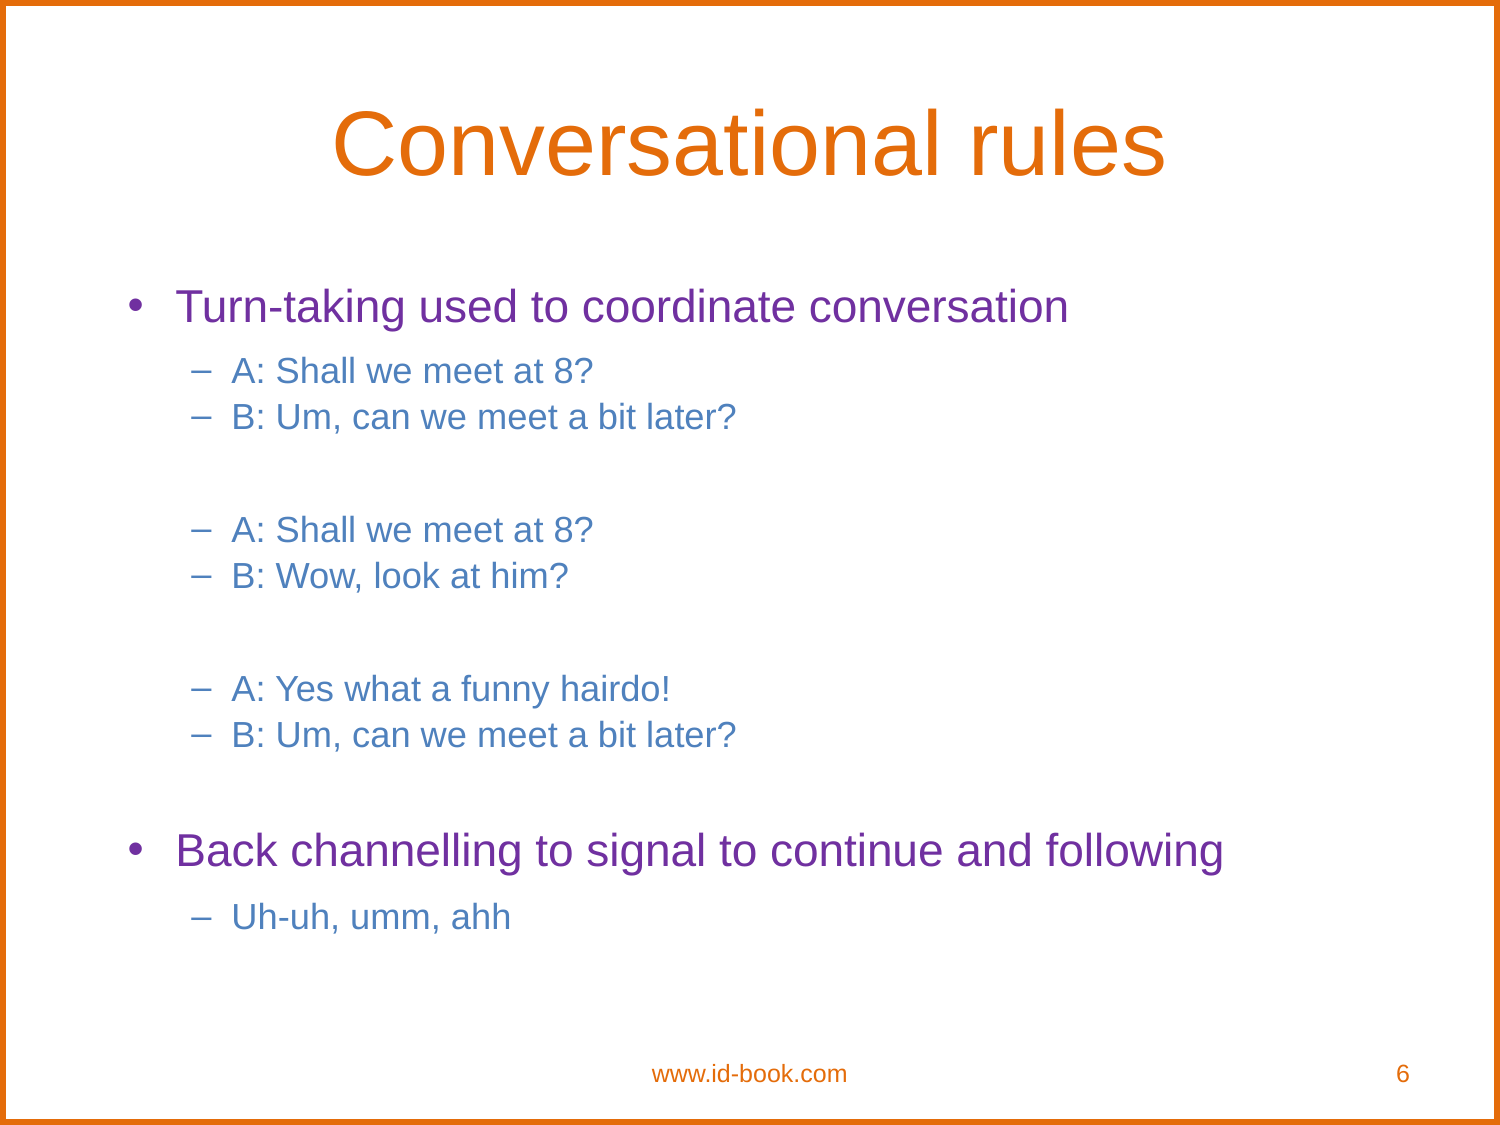

Conversational rules
Turn-taking used to coordinate conversation

A: Shall we meet at 8?
B: Um, can we meet a bit later?

A: Shall we meet at 8?
B: Wow, look at him?

A: Yes what a funny hairdo!
B: Um, can we meet a bit later?

Back channelling to signal to continue and following

Uh-uh, umm, ahh

www.id-book.com
6